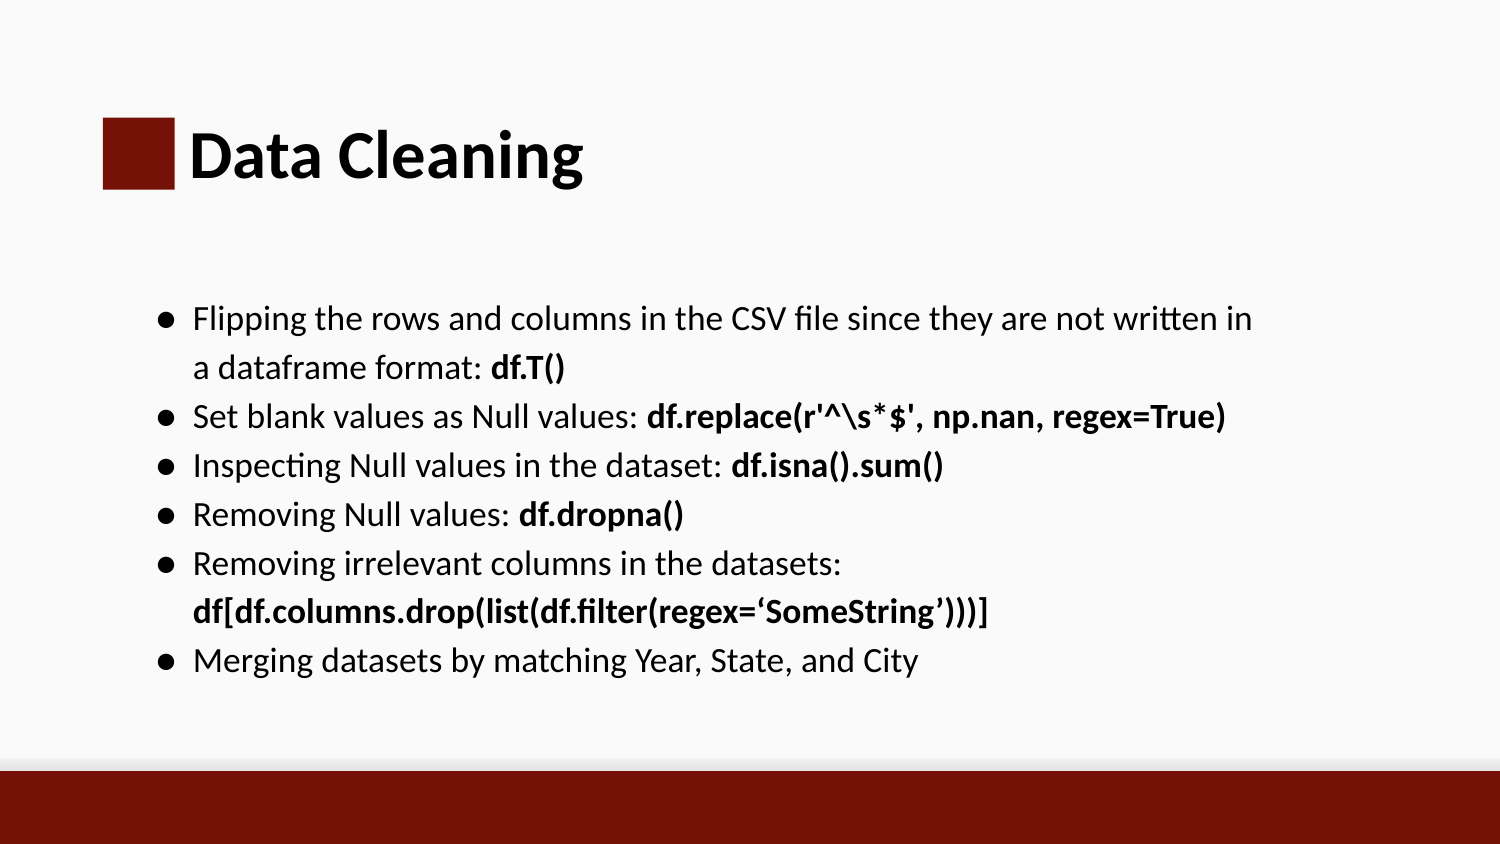

Data Cleaning

●  	Flipping the rows and columns in the CSV file since they are not written in a dataframe format: df.T()
●  	Set blank values as Null values: df.replace(r'^\s*$', np.nan, regex=True)
●  	Inspecting Null values in the dataset: df.isna().sum()
●  	Removing Null values: df.dropna()
●  	Removing irrelevant columns in the datasets: df[df.columns.drop(list(df.filter(regex=‘SomeString’)))]
●  	Merging datasets by matching Year, State, and City